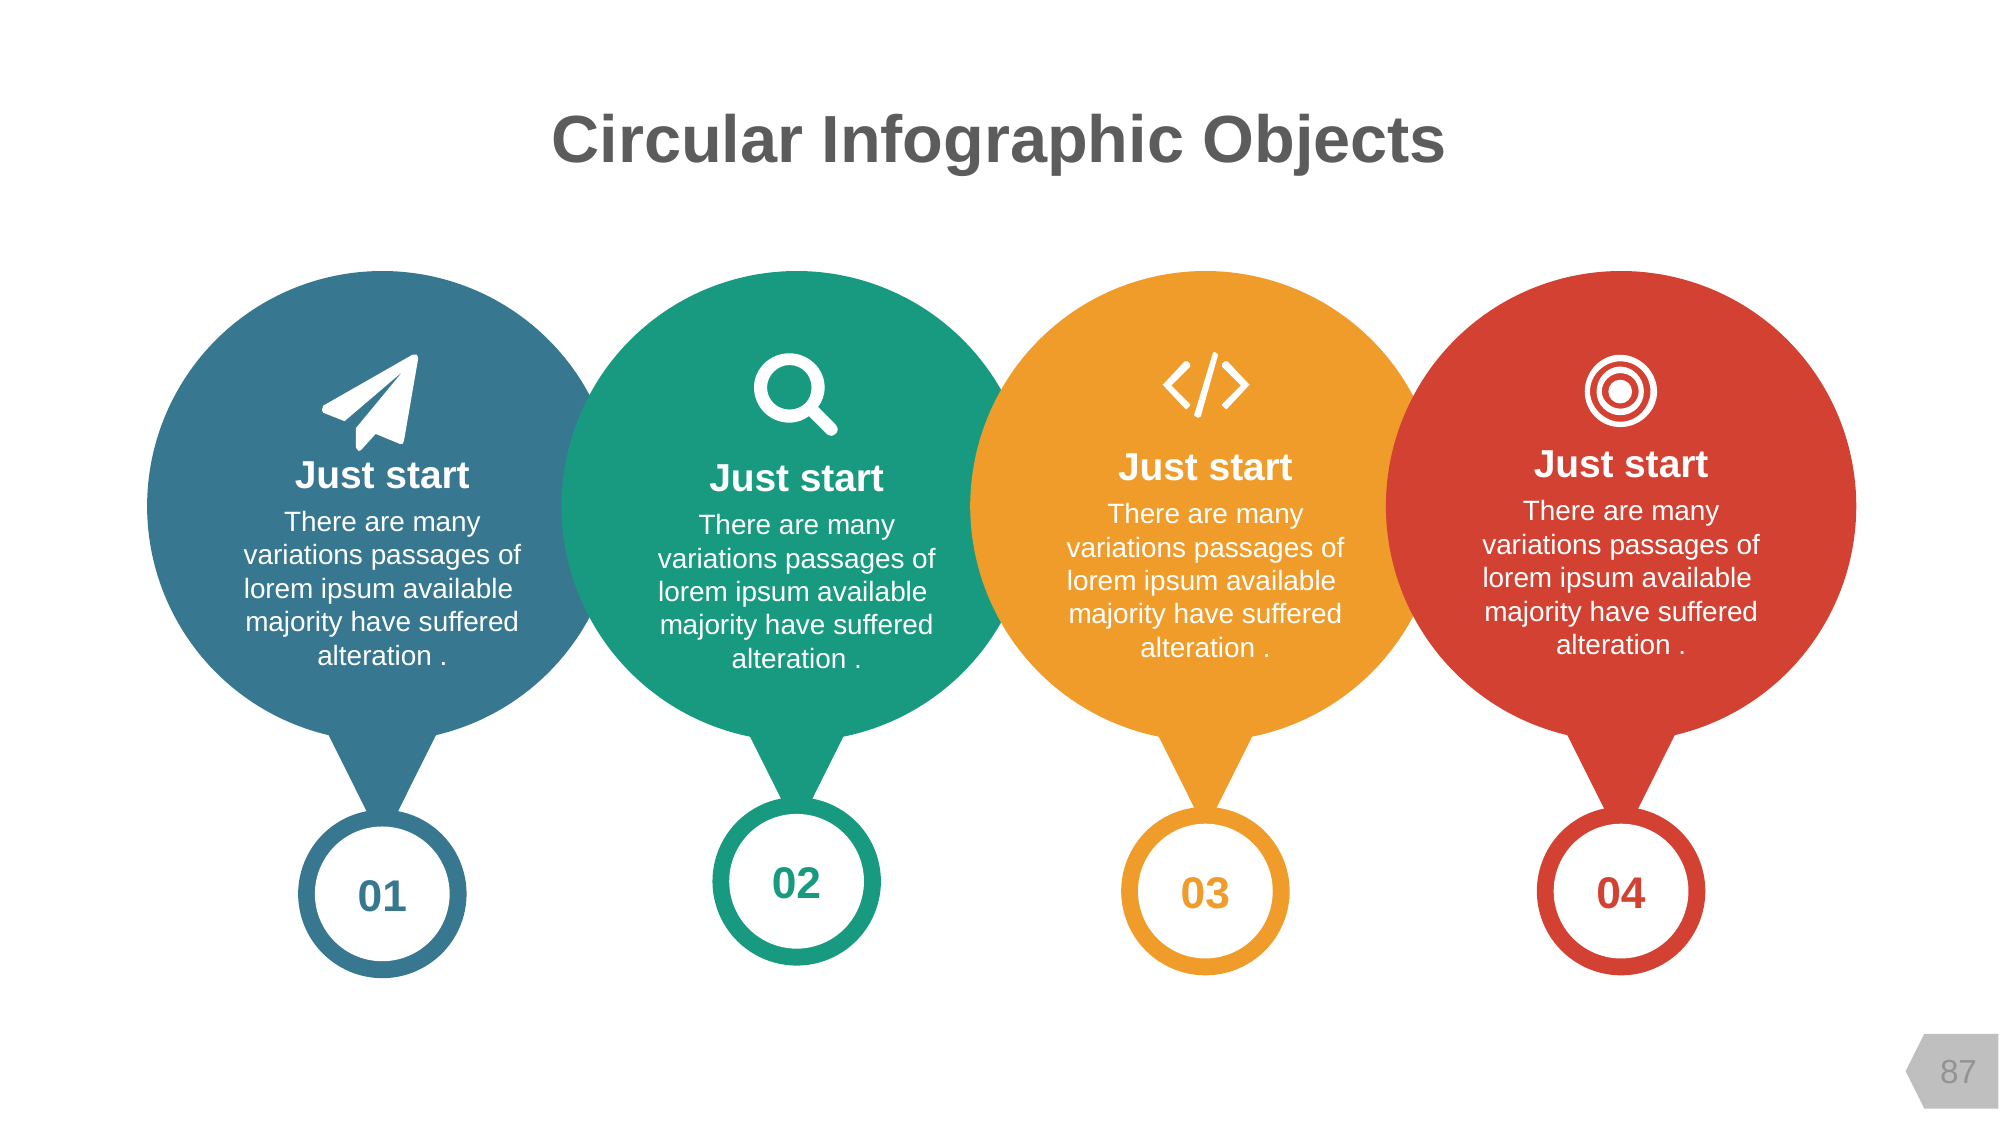

Circular Infographic Objects

Just start
There are many variations passages of lorem ipsum available  majority have suffered alteration .
Just start
There are many variations passages of lorem ipsum available  majority have suffered alteration .
Just start
There are many variations passages of lorem ipsum available  majority have suffered alteration .
Just start
There are many variations passages of lorem ipsum available  majority have suffered alteration .

02

03

04

01